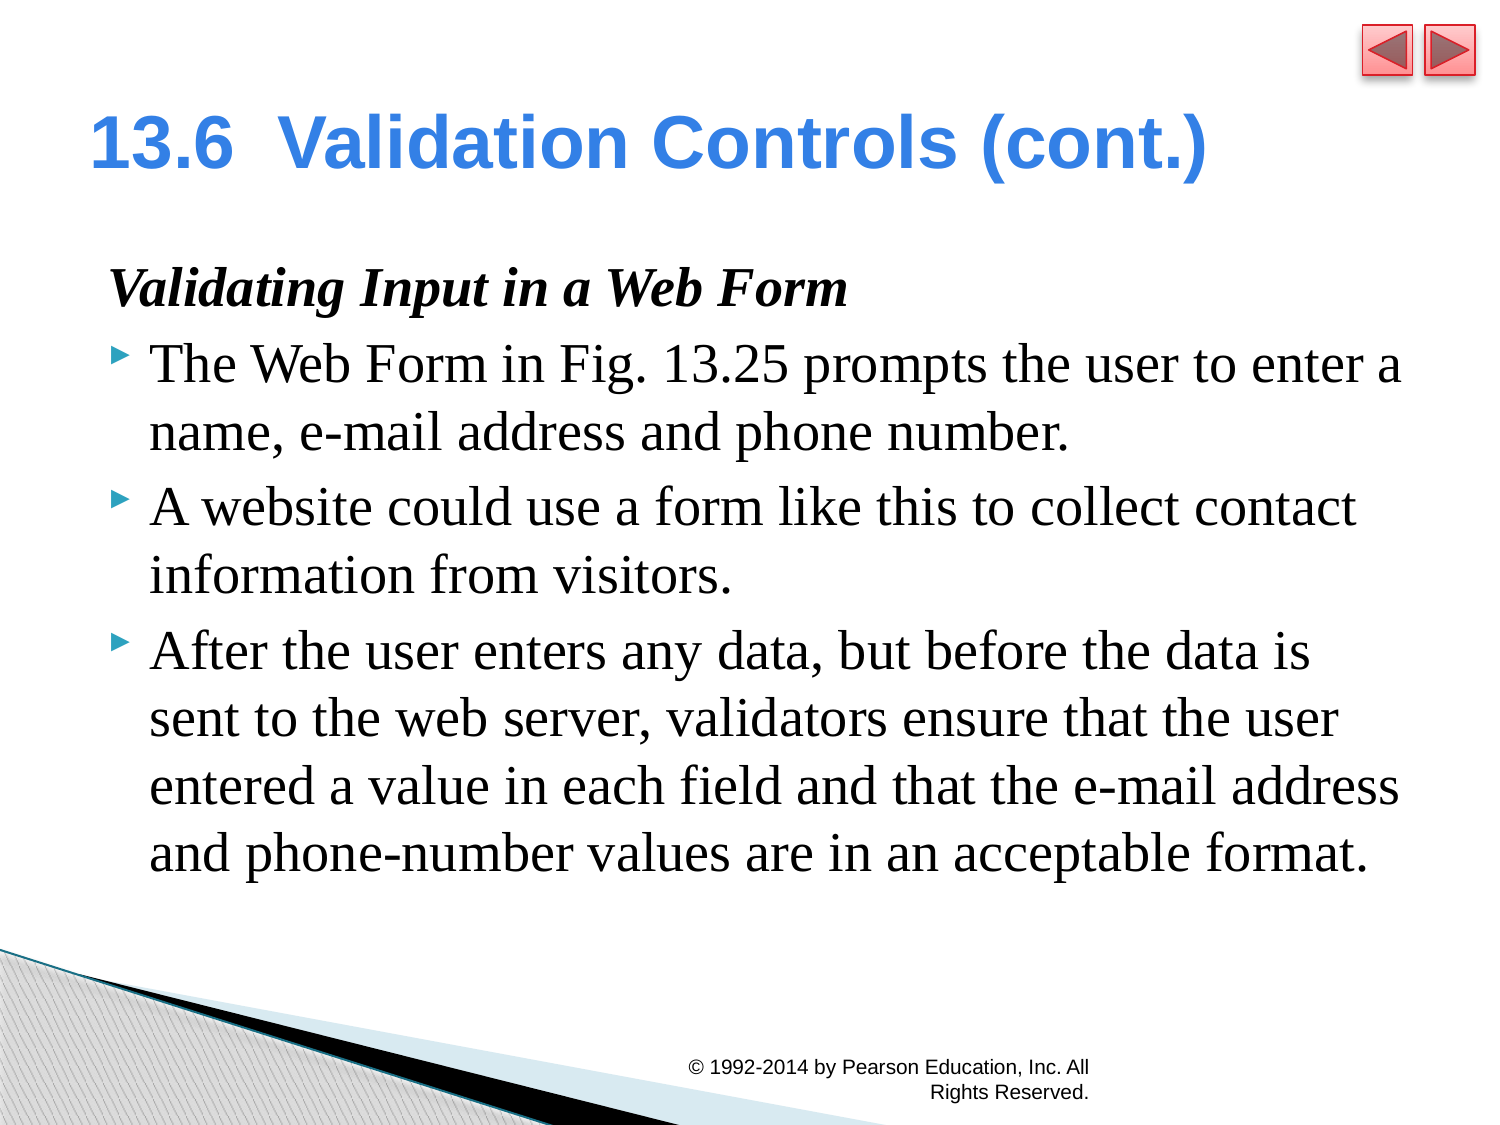

# 13.6  Validation Controls (cont.)
Validating Input in a Web Form
The Web Form in Fig. 13.25 prompts the user to enter a name, e-mail address and phone number.
A website could use a form like this to collect contact information from visitors.
After the user enters any data, but before the data is sent to the web server, validators ensure that the user entered a value in each field and that the e-mail address and phone-number values are in an acceptable format.
© 1992-2014 by Pearson Education, Inc. All Rights Reserved.